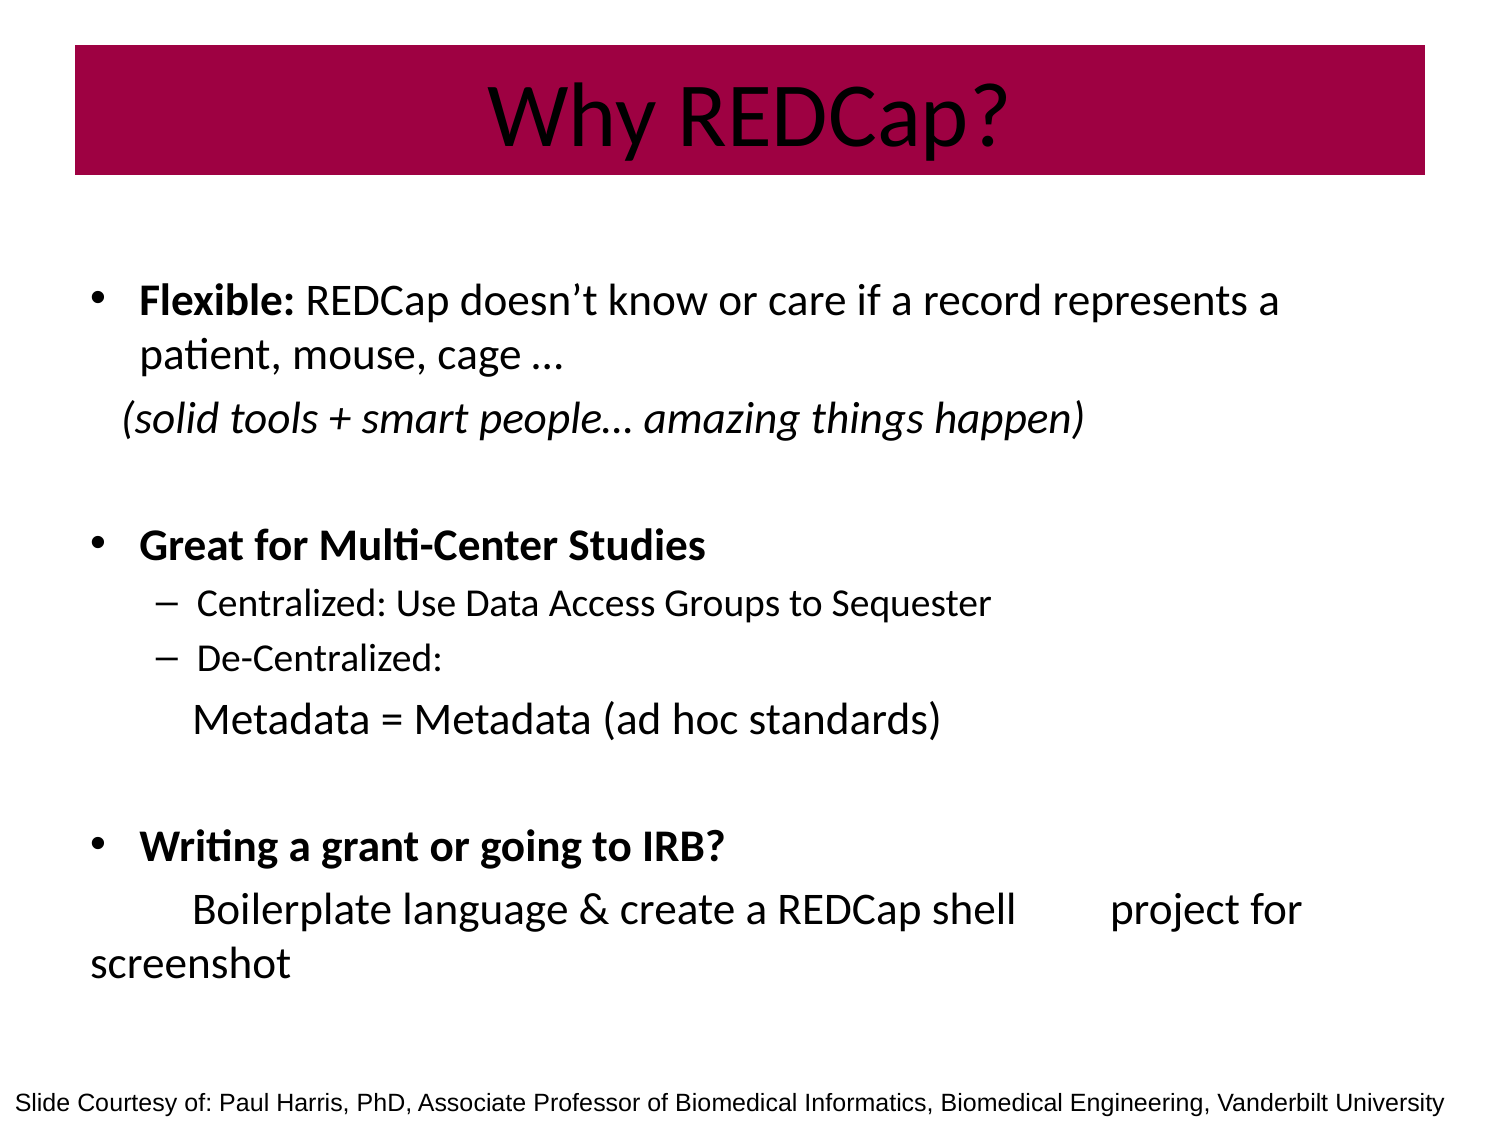

# Why REDCap?
Flexible: REDCap doesn’t know or care if a record represents a patient, mouse, cage …
   (solid tools + smart people… amazing things happen)

Great for Multi-Center Studies
Centralized: Use Data Access Groups to Sequester
De-Centralized:
	Metadata = Metadata (ad hoc standards)

Writing a grant or going to IRB?
	Boilerplate language & create a REDCap shell 	project for screenshot
Slide Courtesy of: Paul Harris, PhD, Associate Professor of Biomedical Informatics, Biomedical Engineering, Vanderbilt University